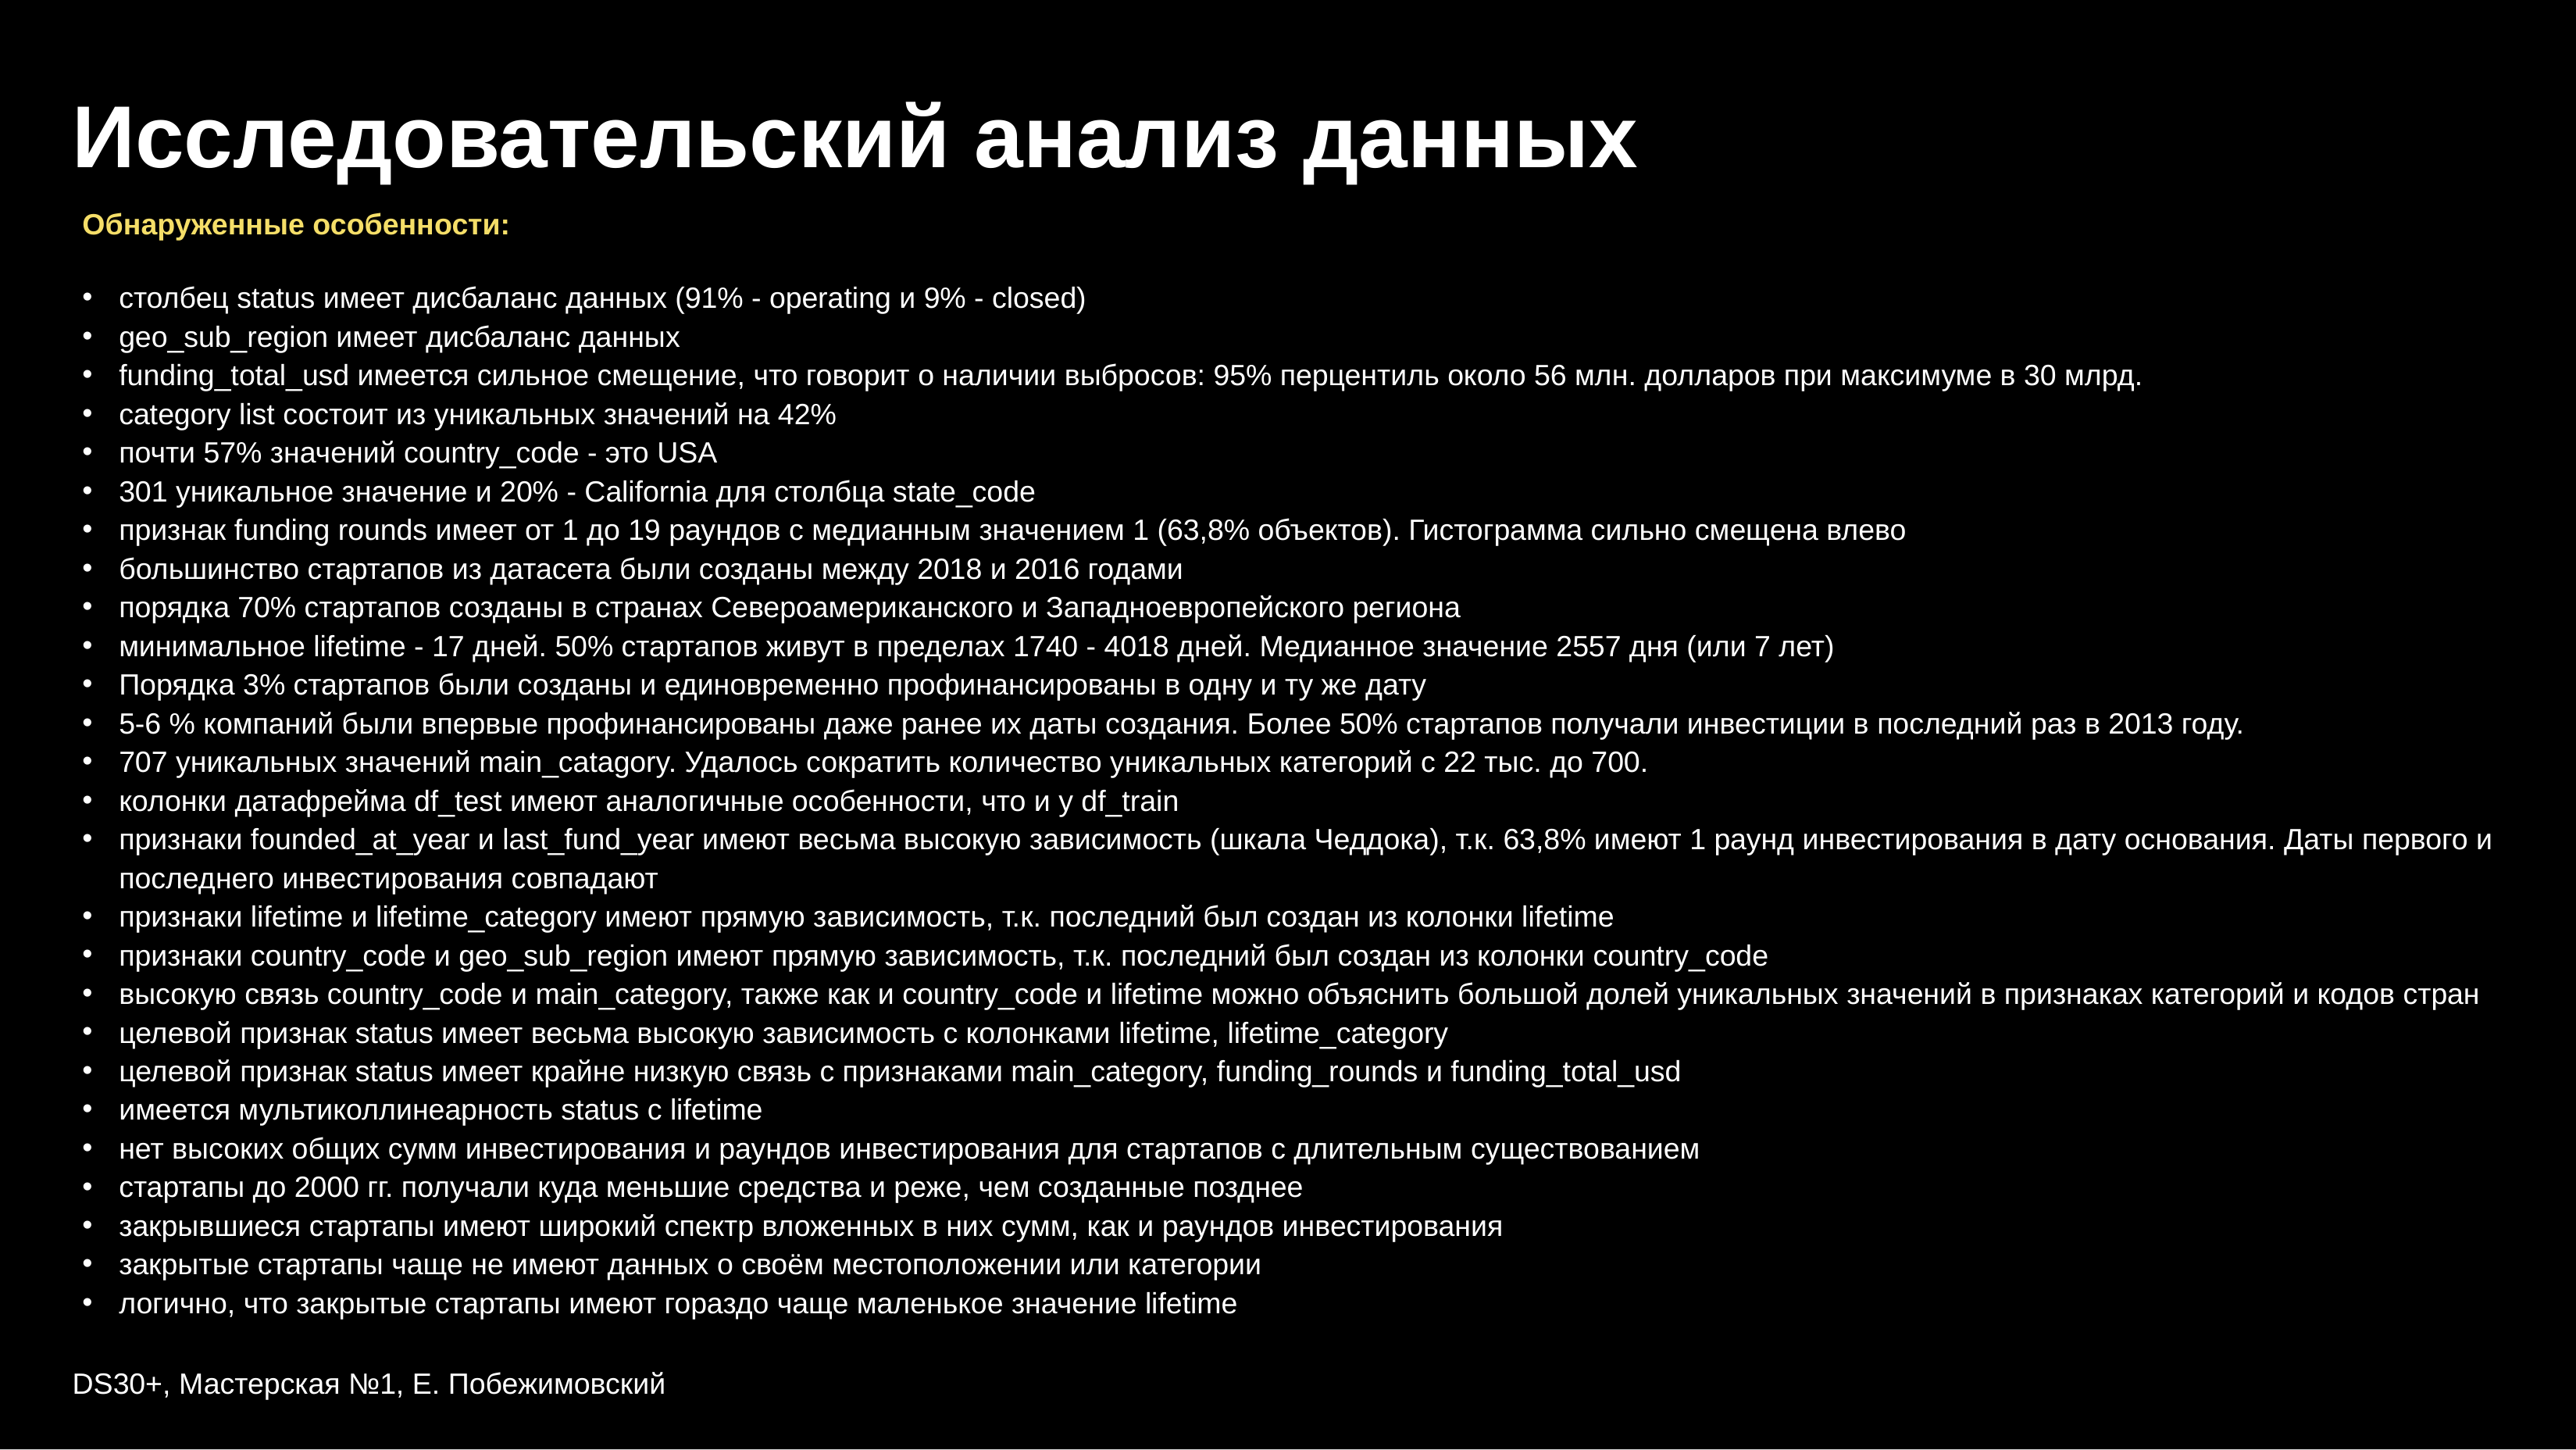

# Исследовательский анализ данных
Обнаруженные особенности:

столбец status имеет дисбаланс данных (91% - operating и 9% - closed)
geo_sub_region имеет дисбаланс данных
funding_total_usd имеется сильное смещение, что говорит о наличии выбросов: 95% перцентиль около 56 млн. долларов при максимуме в 30 млрд.
category list состоит из уникальных значений на 42%
почти 57% значений country_code - это USA
301 уникальное значение и 20% - California для столбца state_code
признак funding rounds имеет от 1 до 19 раундов с медианным значением 1 (63,8% объектов). Гистограмма сильно смещена влево
большинство стартапов из датасета были созданы между 2018 и 2016 годами
порядка 70% стартапов созданы в странах Североамериканского и Западноевропейского региона
минимальное lifetime - 17 дней. 50% стартапов живут в пределах 1740 - 4018 дней. Медианное значение 2557 дня (или 7 лет)
Порядка 3% стартапов были созданы и единовременно профинансированы в одну и ту же дату
5-6 % компаний были впервые профинансированы даже ранее их даты создания. Более 50% стартапов получали инвестиции в последний раз в 2013 году.
707 уникальных значений main_catagory. Удалось сократить количество уникальных категорий с 22 тыс. до 700.
колонки датафрейма df_test имеют аналогичные особенности, что и у df_train
признаки founded_at_year и last_fund_year имеют весьма высокую зависимость (шкала Чеддока), т.к. 63,8% имеют 1 раунд инвестирования в дату основания. Даты первого и последнего инвестирования совпадают
признаки lifetime и lifetime_category имеют прямую зависимость, т.к. последний был создан из колонки lifetime
признаки country_code и geo_sub_region имеют прямую зависимость, т.к. последний был создан из колонки country_code
высокую связь country_code и main_category, также как и country_code и lifetime можно объяснить большой долей уникальных значений в признаках категорий и кодов стран
целевой признак status имеет весьма высокую зависимость с колонками lifetime, lifetime_category
целевой признак status имеет крайне низкую связь с признаками main_category, funding_rounds и funding_total_usd
имеется мультиколлинеарность status с lifetime
нет высоких общих сумм инвестирования и раундов инвестирования для стартапов с длительным существованием
стартапы до 2000 гг. получали куда меньшие средства и реже, чем созданные позднее
закрывшиеся стартапы имеют широкий спектр вложенных в них сумм, как и раундов инвестирования
закрытые стартапы чаще не имеют данных о своём местоположении или категории
логично, что закрытые стартапы имеют гораздо чаще маленькое значение lifetime
DS30+, Мастерская №1, Е. Побежимовский